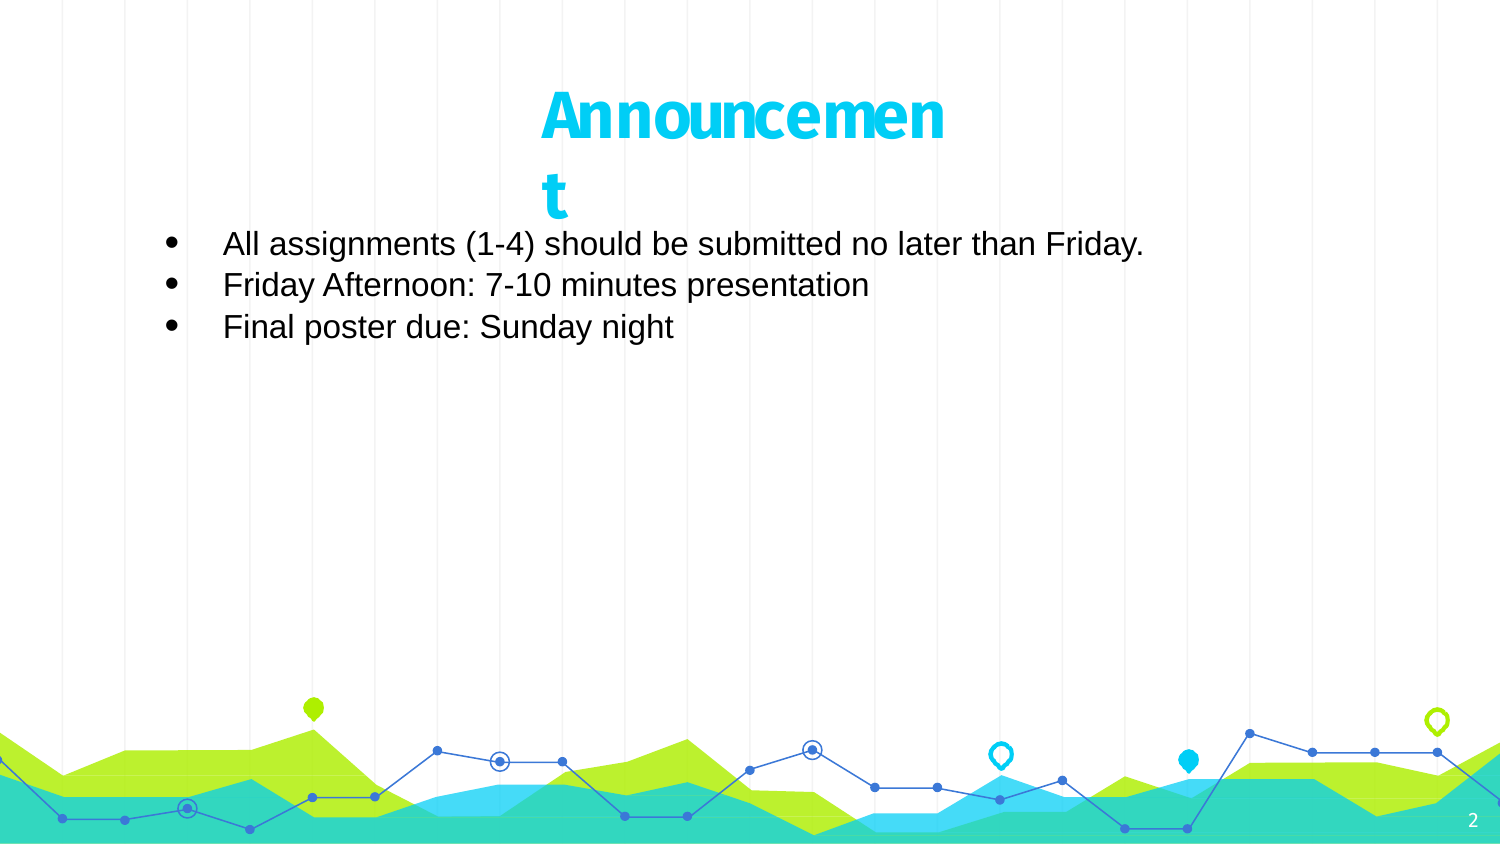

# Announcement
All assignments (1-4) should be submitted no later than Friday.
Friday Afternoon: 7-10 minutes presentation
Final poster due: Sunday night
2